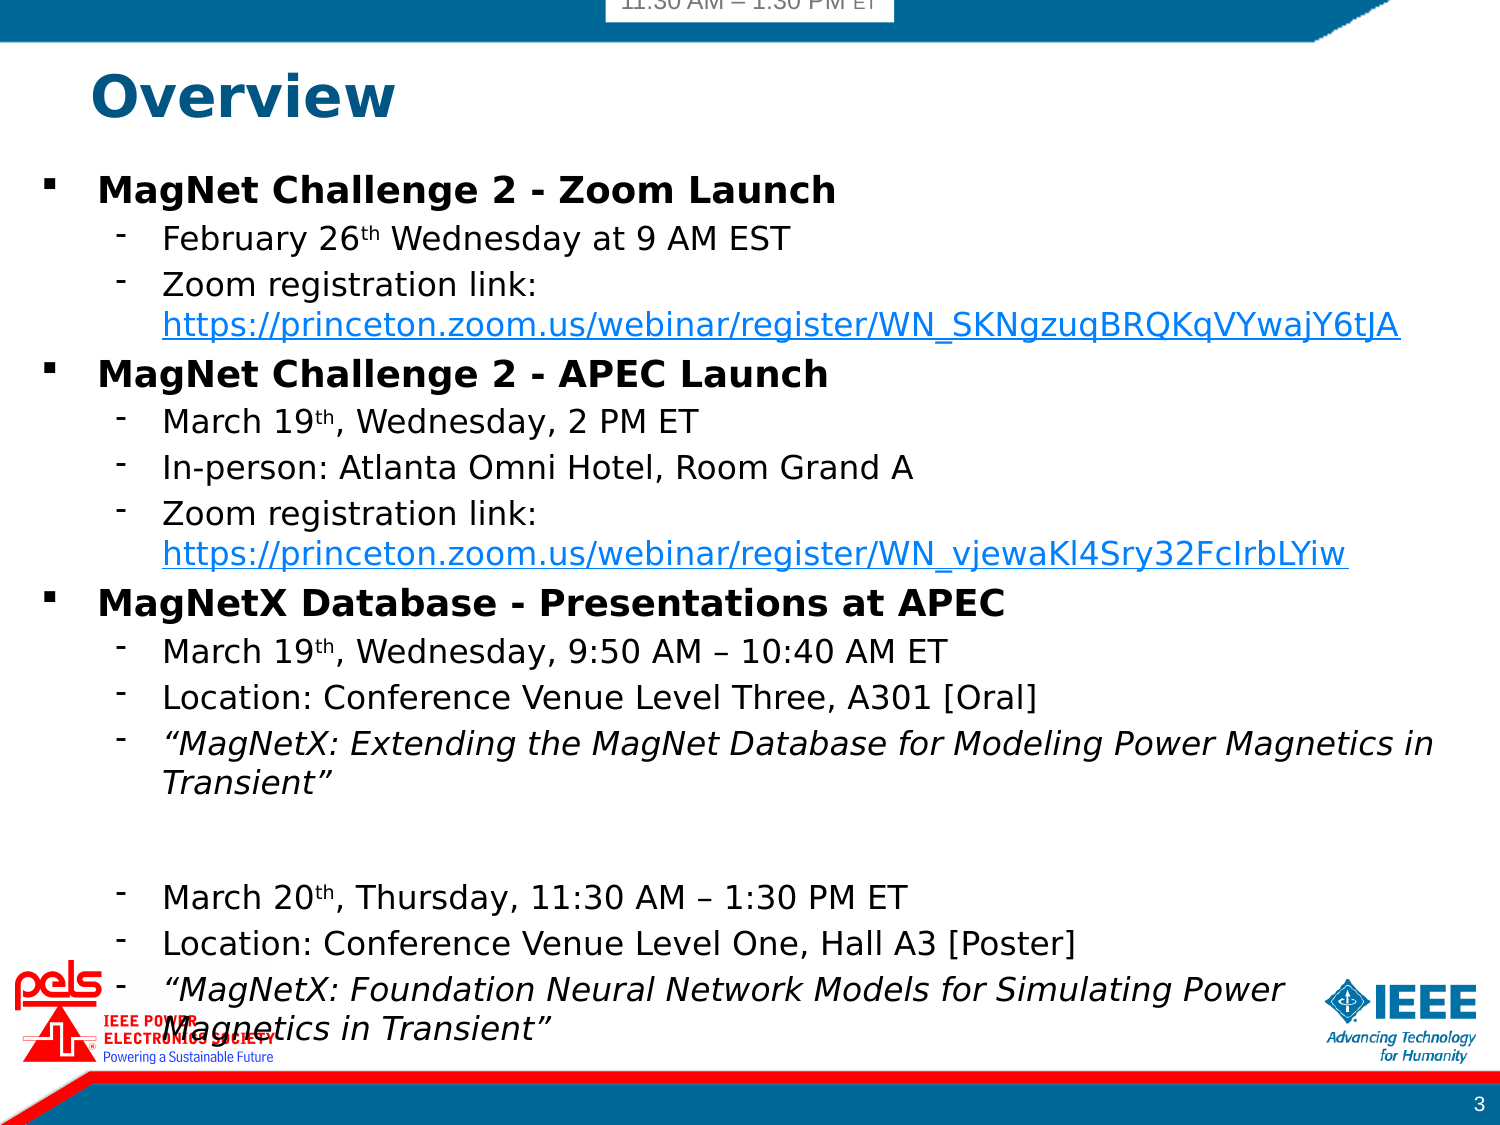

11:30 AM – 1:30 PM ET
# Overview
MagNet Challenge 2 - Zoom Launch
February 26th Wednesday at 9 AM EST
Zoom registration link: https://princeton.zoom.us/webinar/register/WN_SKNgzuqBRQKqVYwajY6tJA
MagNet Challenge 2 - APEC Launch
March 19th, Wednesday, 2 PM ET
In-person: Atlanta Omni Hotel, Room Grand A
Zoom registration link: https://princeton.zoom.us/webinar/register/WN_vjewaKl4Sry32FcIrbLYiw
MagNetX Database - Presentations at APEC
March 19th, Wednesday, 9:50 AM – 10:40 AM ET
Location: Conference Venue Level Three, A301 [Oral]
“MagNetX: Extending the MagNet Database for Modeling Power Magnetics in Transient”

March 20th, Thursday, 11:30 AM – 1:30 PM ET
Location: Conference Venue Level One, Hall A3 [Poster]
“MagNetX: Foundation Neural Network Models for Simulating Power Magnetics in Transient”

3